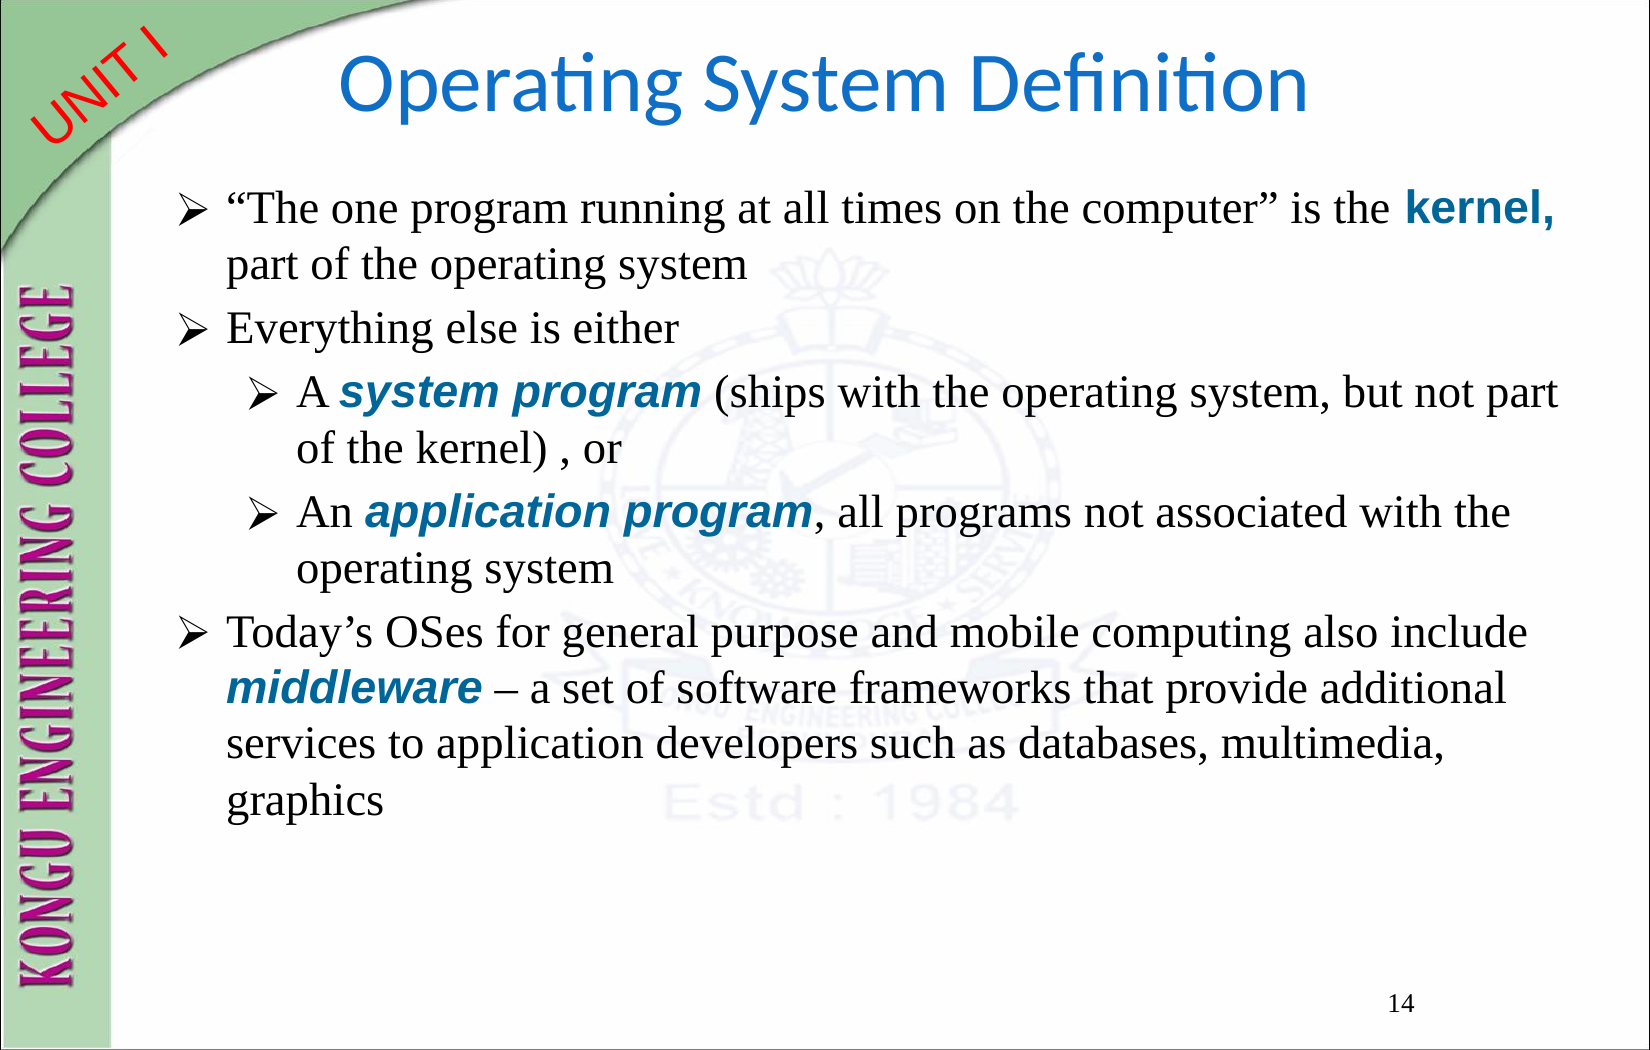

# Operating System Definition
“The one program running at all times on the computer” is the kernel, part of the operating system
Everything else is either
A system program (ships with the operating system, but not part of the kernel) , or
An application program, all programs not associated with the operating system
Today’s OSes for general purpose and mobile computing also include middleware – a set of software frameworks that provide additional services to application developers such as databases, multimedia, graphics
14